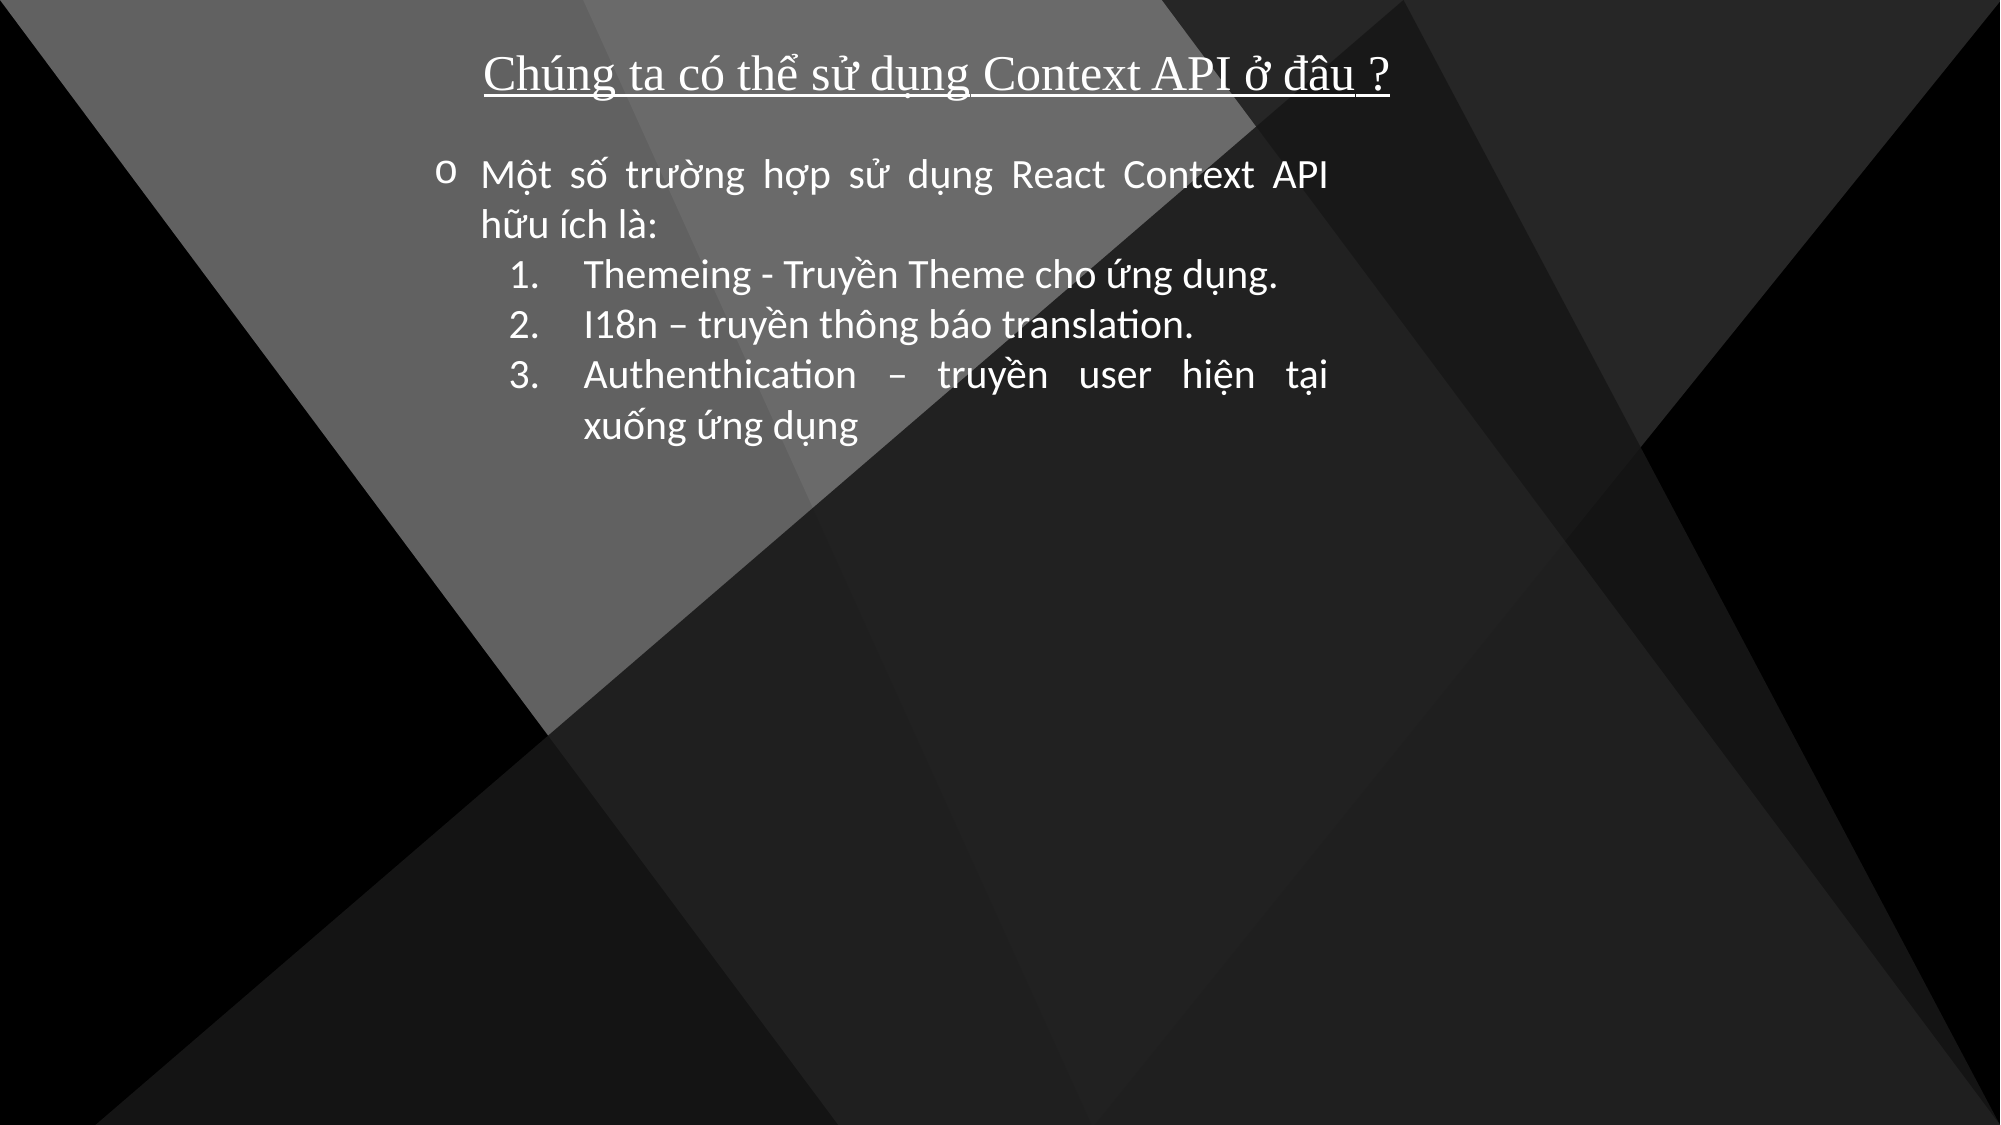

Chúng ta có thể sử dụng Context API ở đâu ?
Một số trường hợp sử dụng React Context API hữu ích là:
Themeing - Truyền Theme cho ứng dụng.
I18n – truyền thông báo translation.
Authenthication – truyền user hiện tại xuống ứng dụng